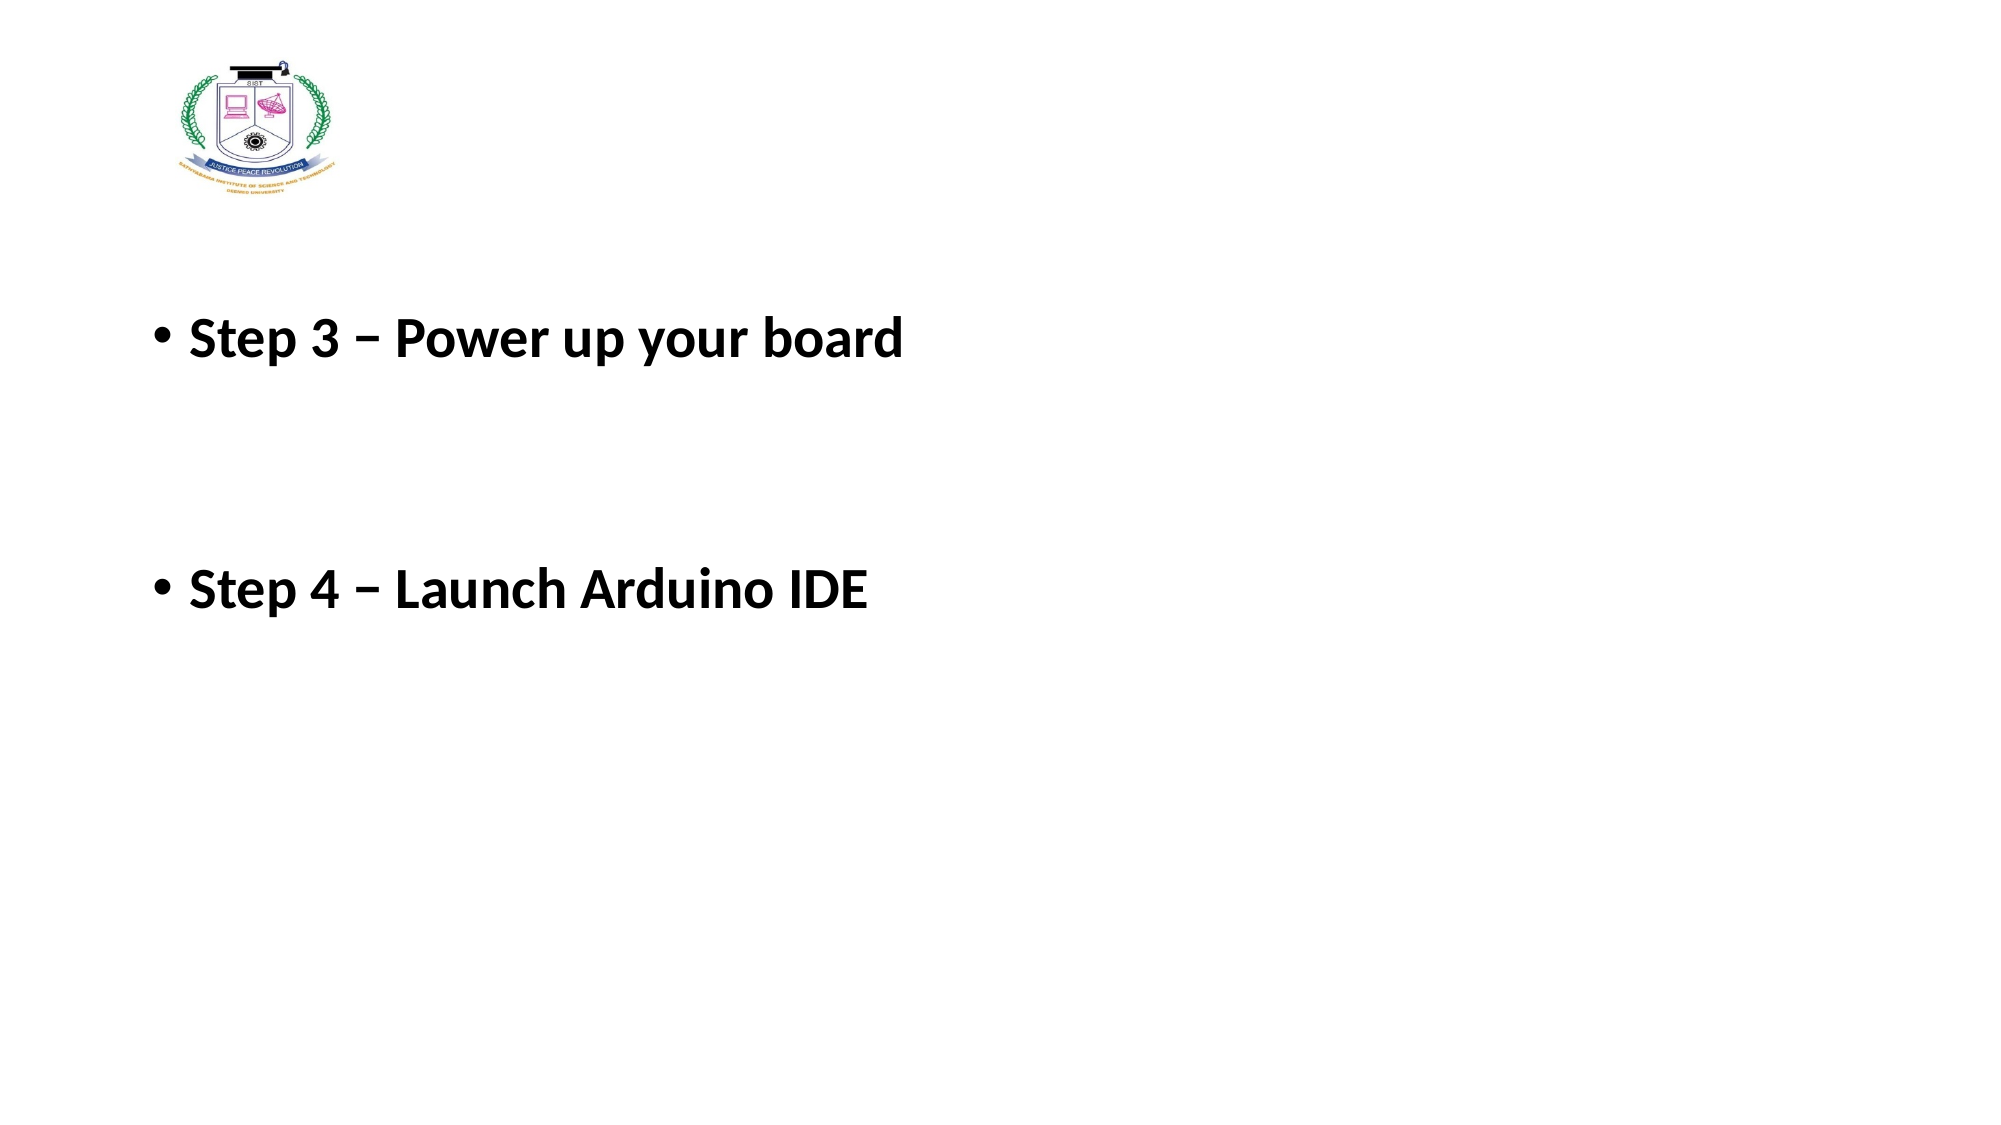

#
Step 3 − Power up your board

Step 4 − Launch Arduino IDE